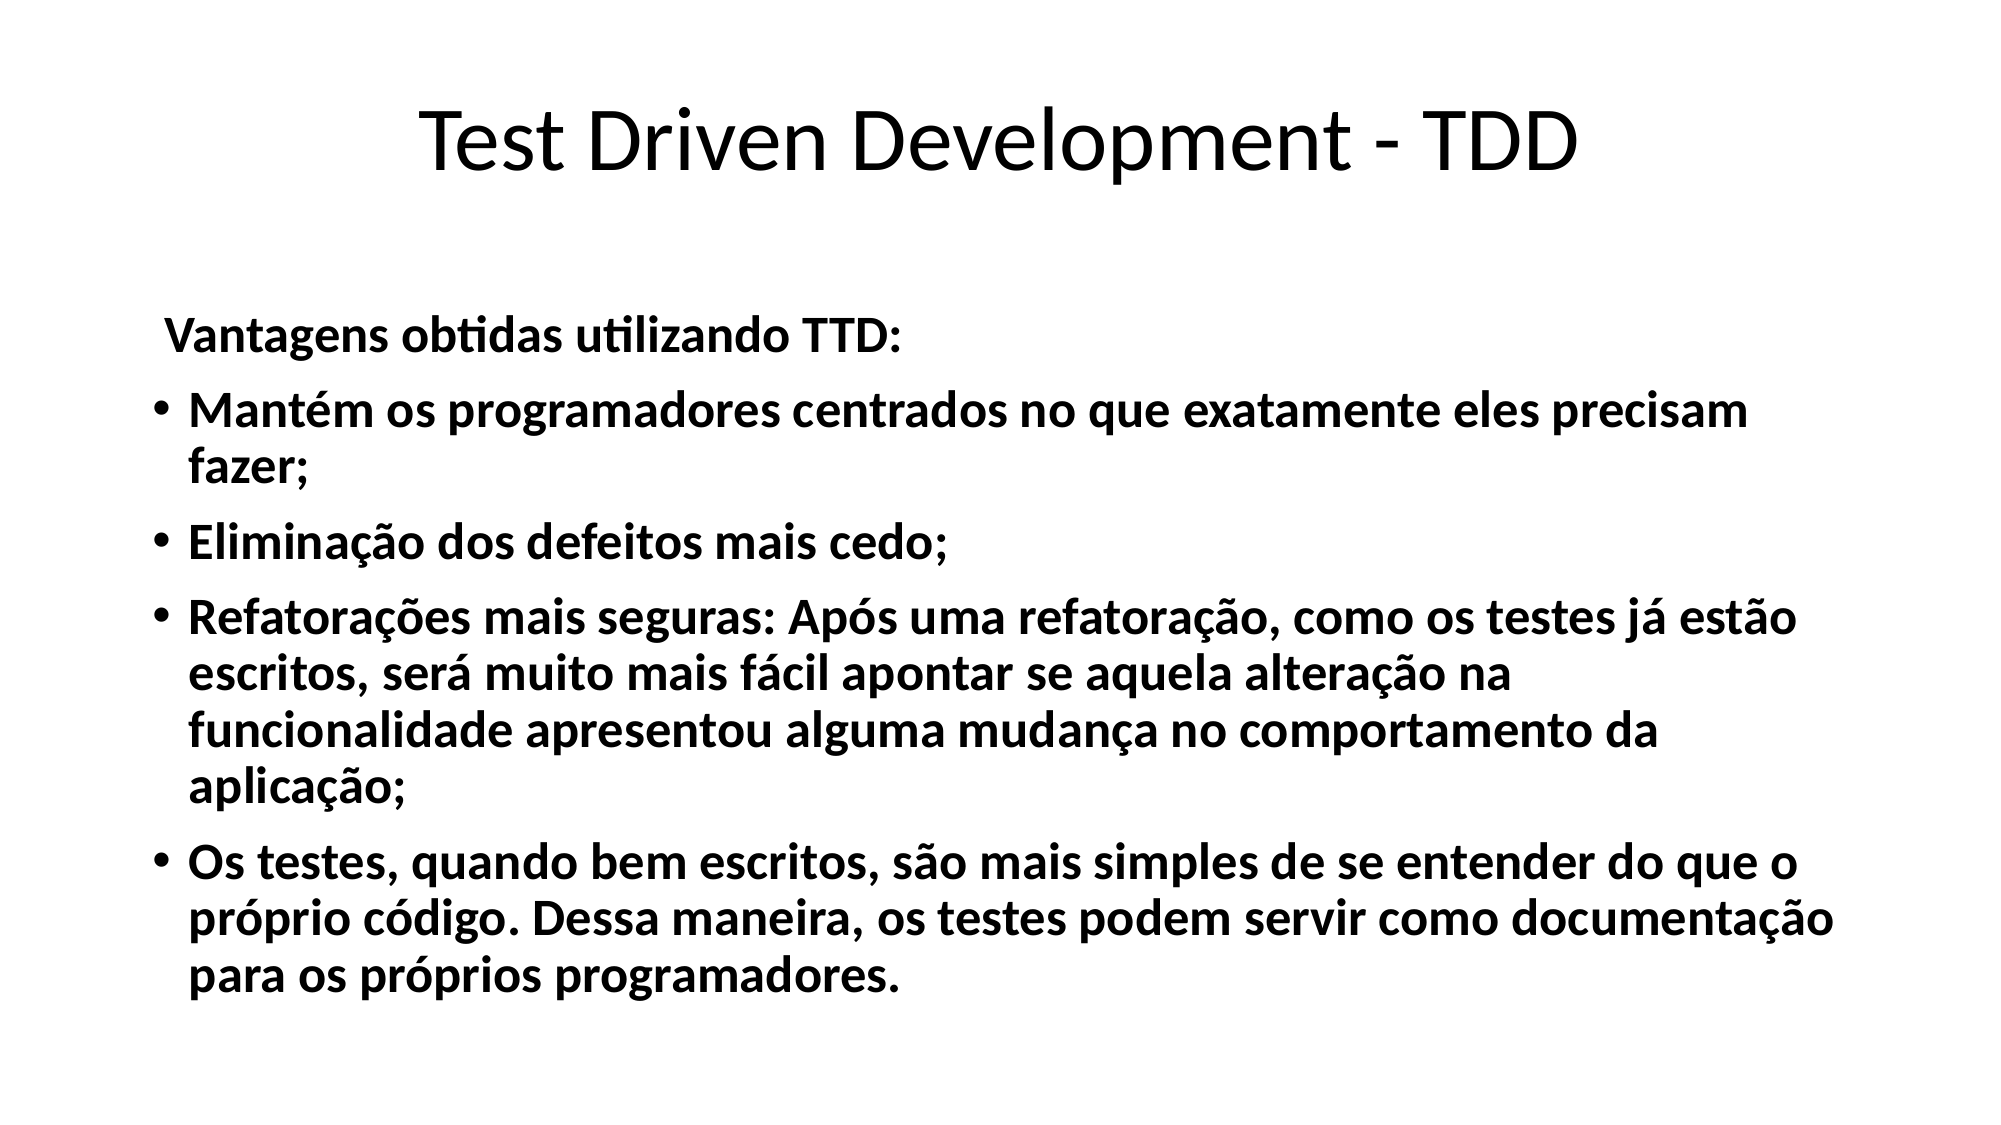

# Test Driven Development - TDD
 Vantagens obtidas utilizando TTD:
Mantém os programadores centrados no que exatamente eles precisam fazer;
Eliminação dos defeitos mais cedo;
Refatorações mais seguras: Após uma refatoração, como os testes já estão escritos, será muito mais fácil apontar se aquela alteração na funcionalidade apresentou alguma mudança no comportamento da aplicação;
Os testes, quando bem escritos, são mais simples de se entender do que o próprio código. Dessa maneira, os testes podem servir como documentação para os próprios programadores.